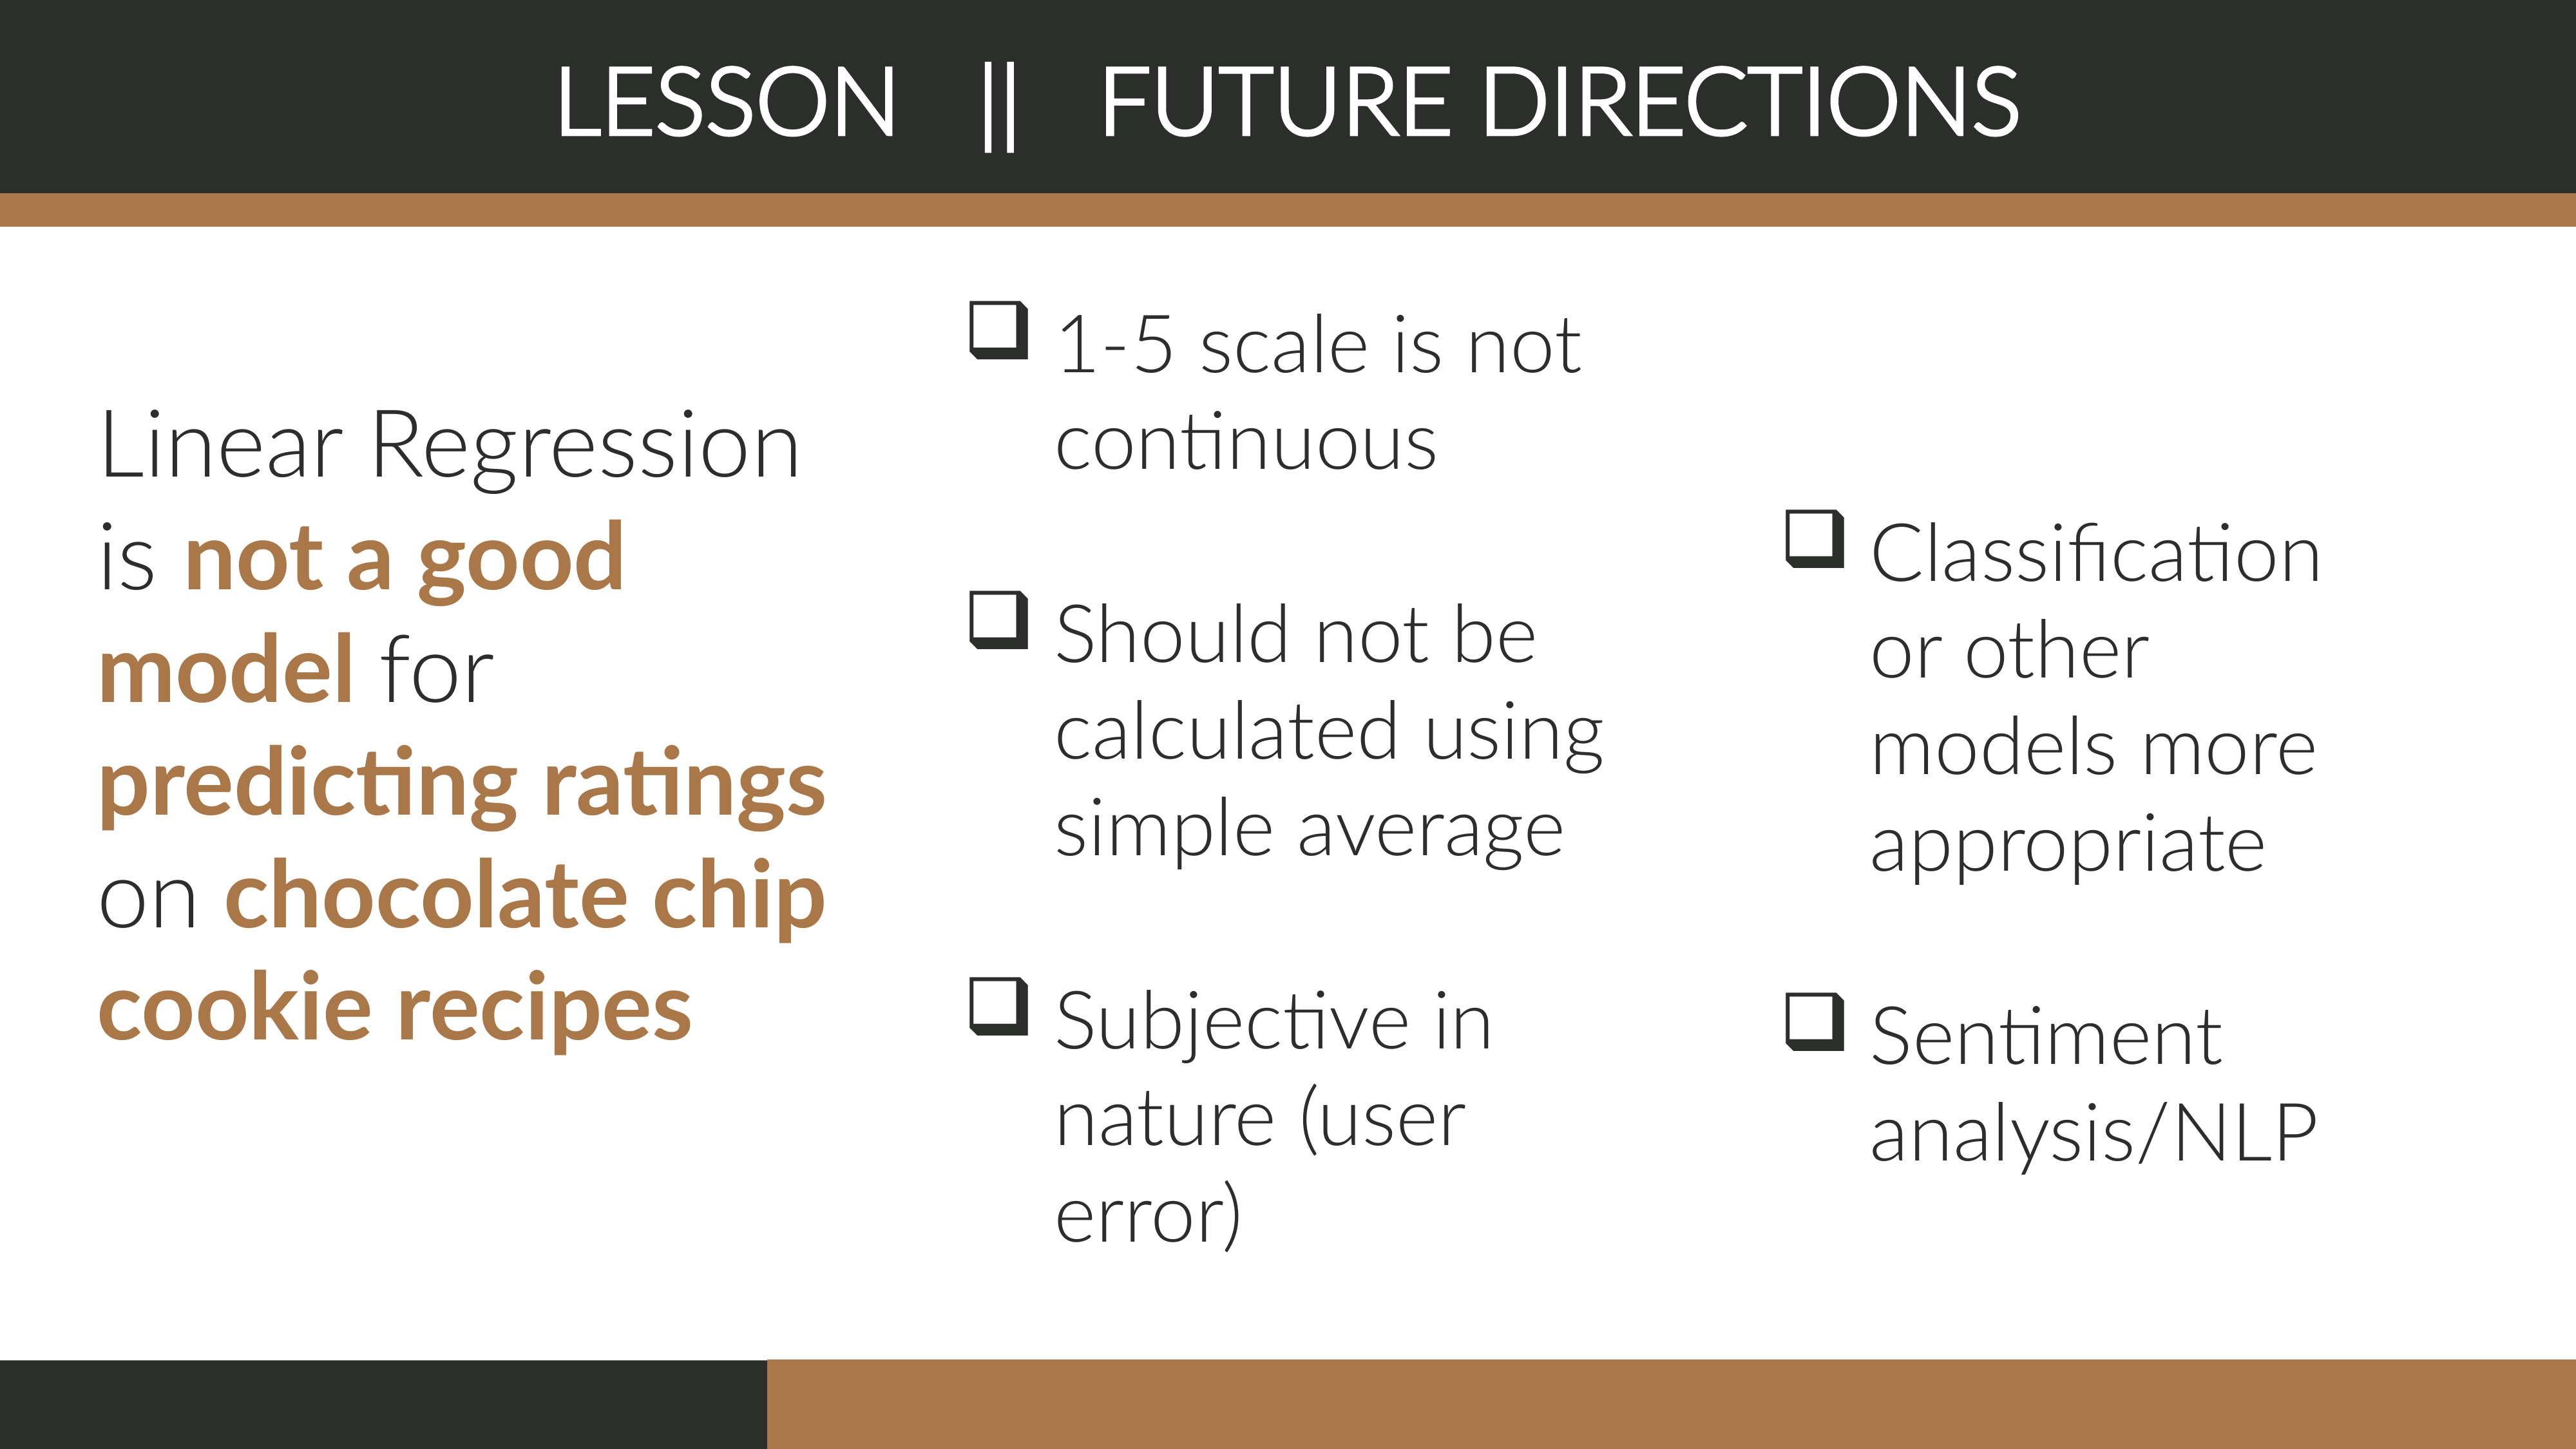

LESSON   ||   FUTURE DIRECTIONS

1-5 scale is not continuous

Should not be calculated using simple average

Subjective in nature (user error)
Linear Regression is not a good model for predicting ratings on chocolate chip cookie recipes
Classification or other models more appropriate

Sentiment analysis/NLP